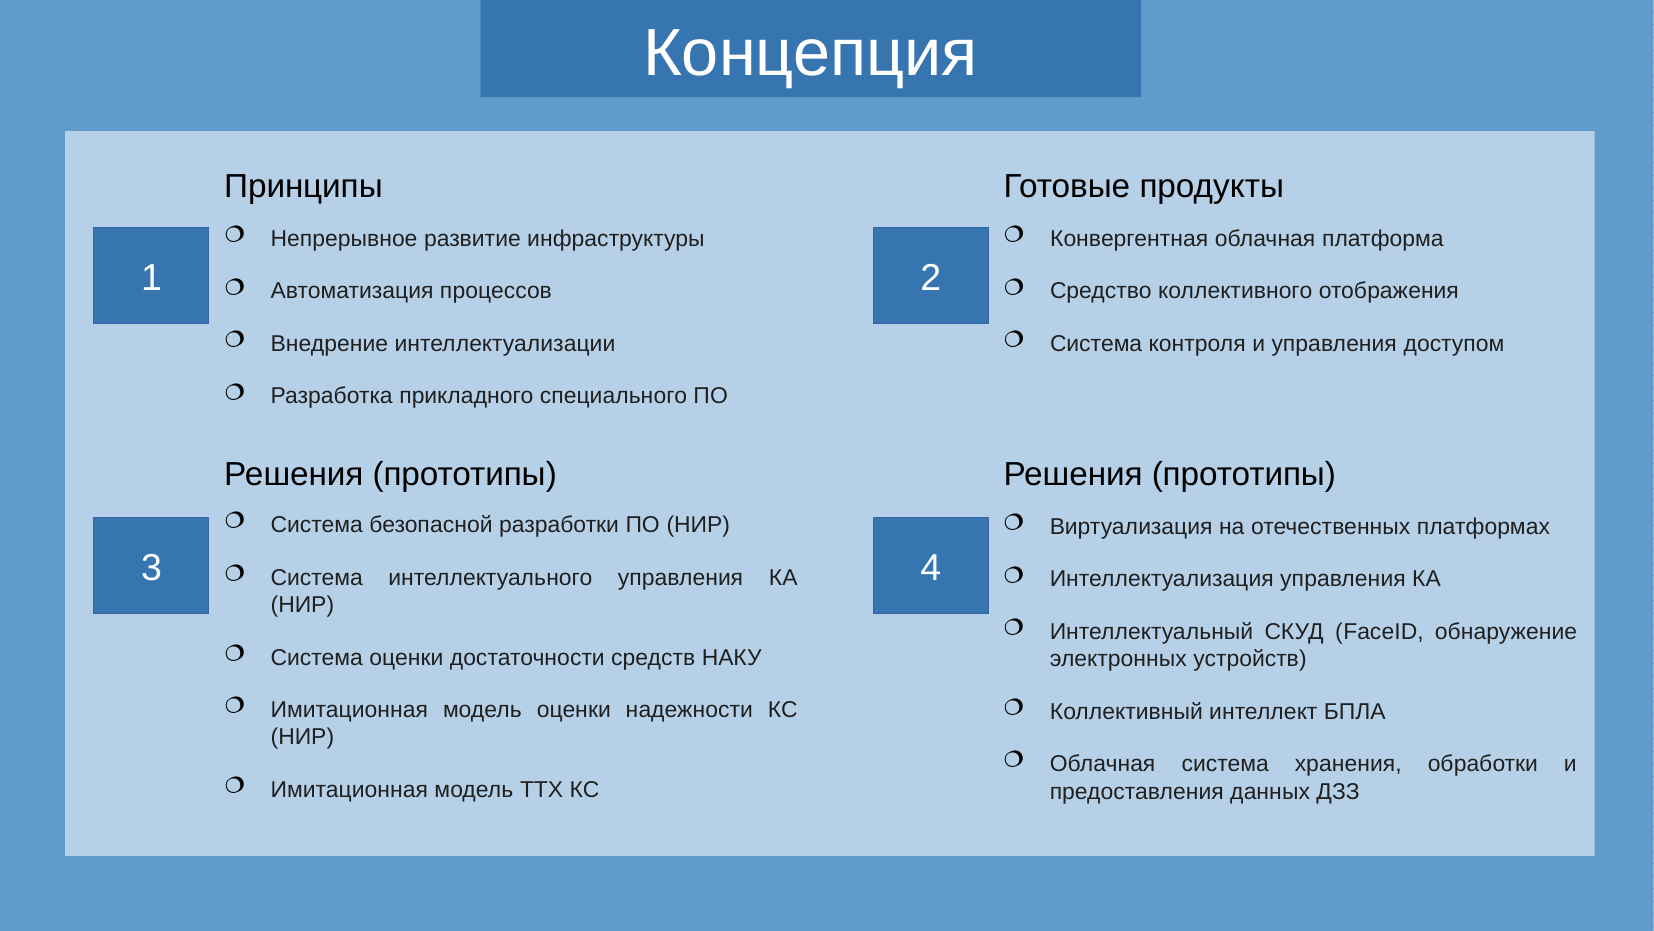

Концепция

Принципы
Готовые продукты
Непрерывное развитие инфраструктуры
Автоматизация процессов
Внедрение интеллектуализации
Разработка прикладного специального ПО
Конвергентная облачная платформа
Средство коллективного отображения
Система контроля и управления доступом
2
1
Решения (прототипы)
Решения (прототипы)
Система безопасной разработки ПО (НИР)
Система интеллектуального управления КА (НИР)
Система оценки достаточности средств НАКУ
Имитационная модель оценки надежности КС (НИР)
Имитационная модель ТТХ КС
Виртуализация на отечественных платформах
Интеллектуализация управления КА
Интеллектуальный СКУД (FaceID, обнаружение электронных устройств)
Коллективный интеллект БПЛА
Облачная система хранения, обработки и предоставления данных ДЗЗ
3
4